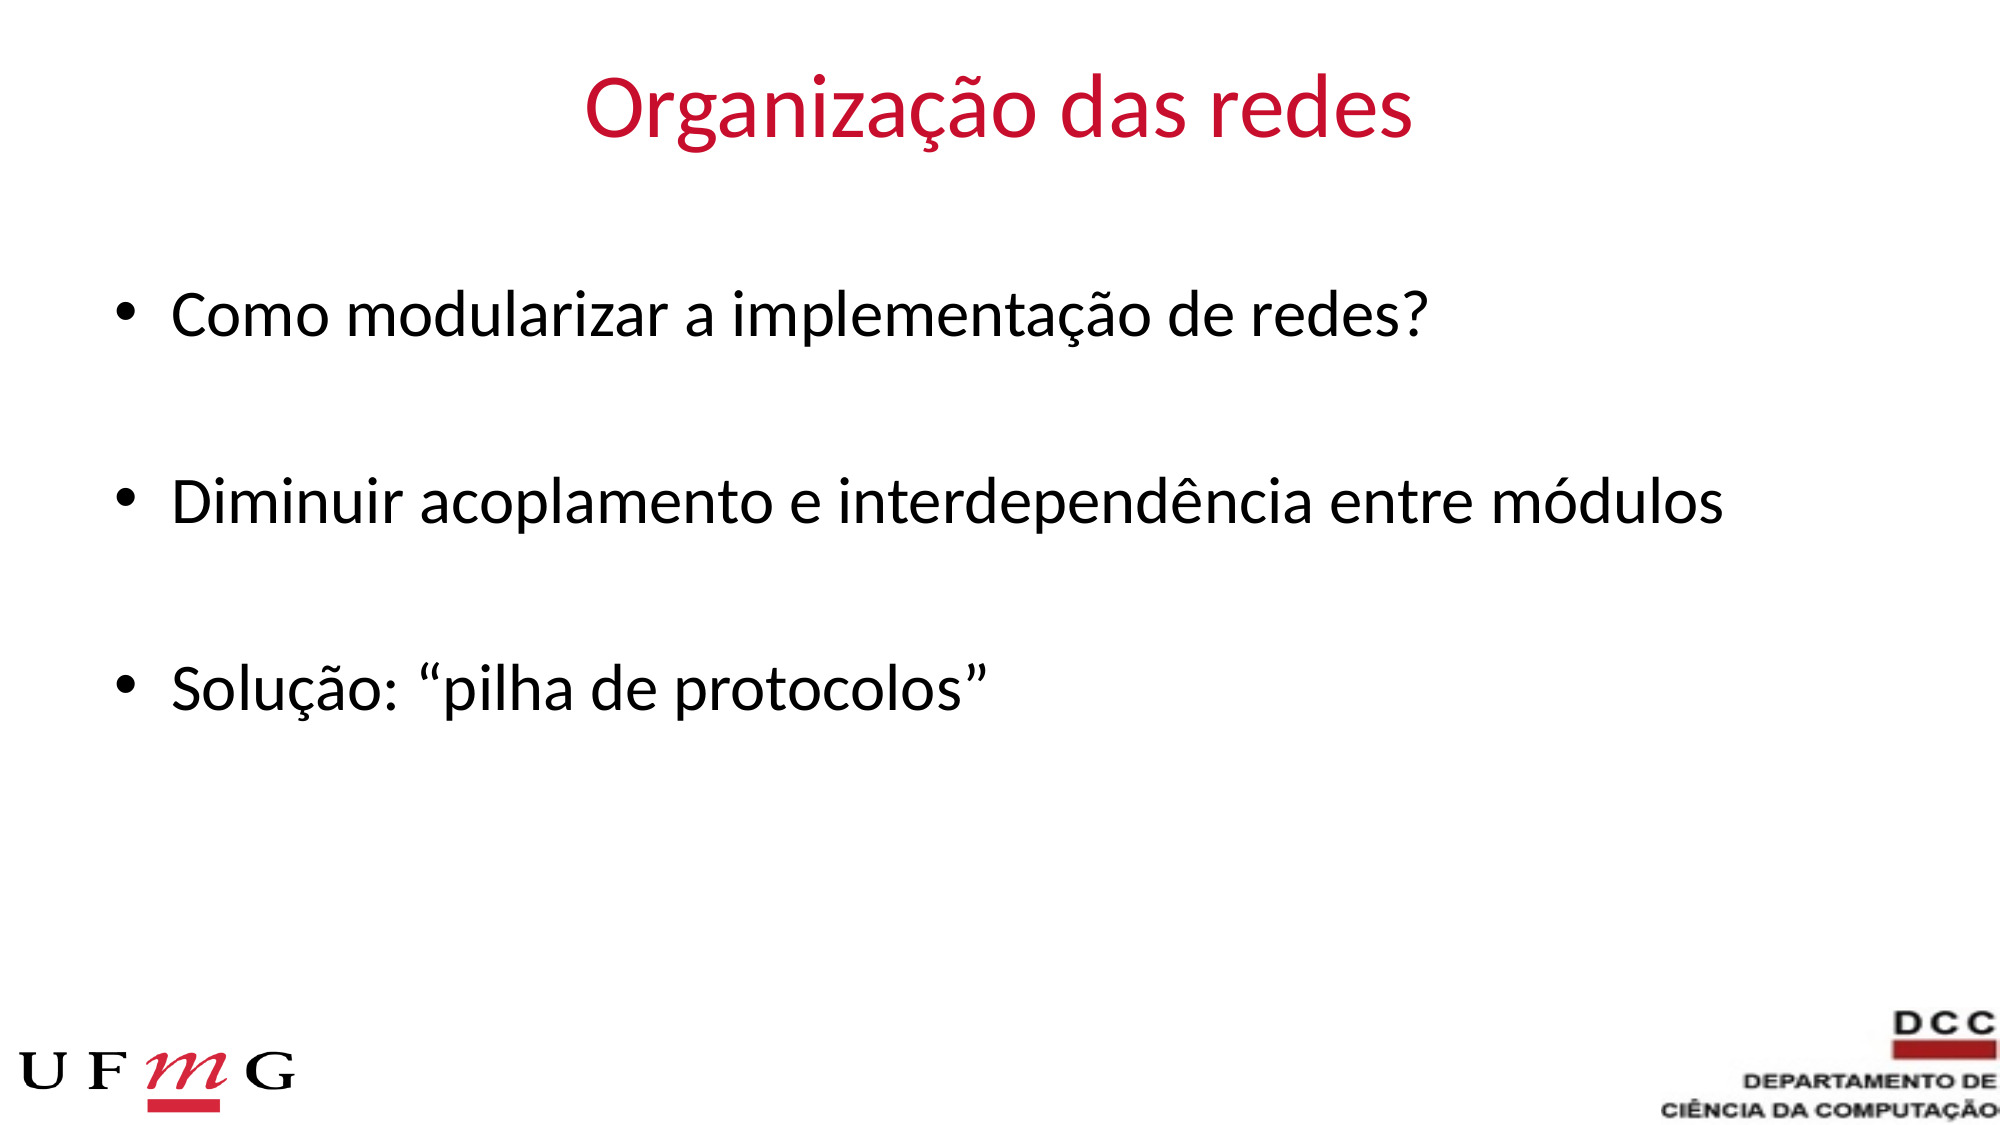

# Organização das redes
Como modularizar a implementação de redes?

Diminuir acoplamento e interdependência entre módulos

Solução: “pilha de protocolos”